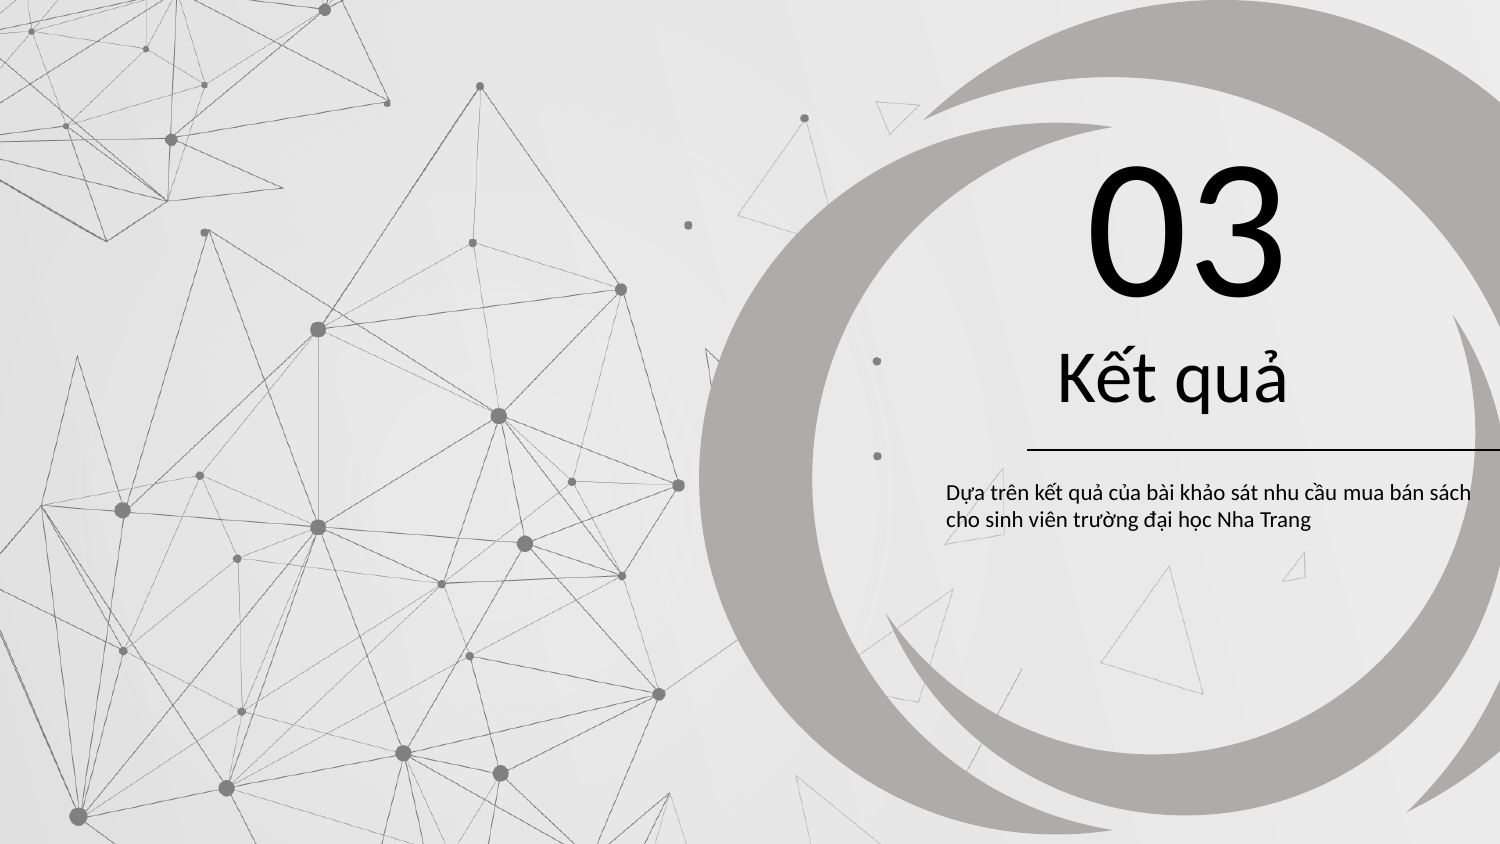

03
# Kết quả

Dựa trên kết quả của bài khảo sát nhu cầu mua bán sách cho sinh viên trường đại học Nha Trang